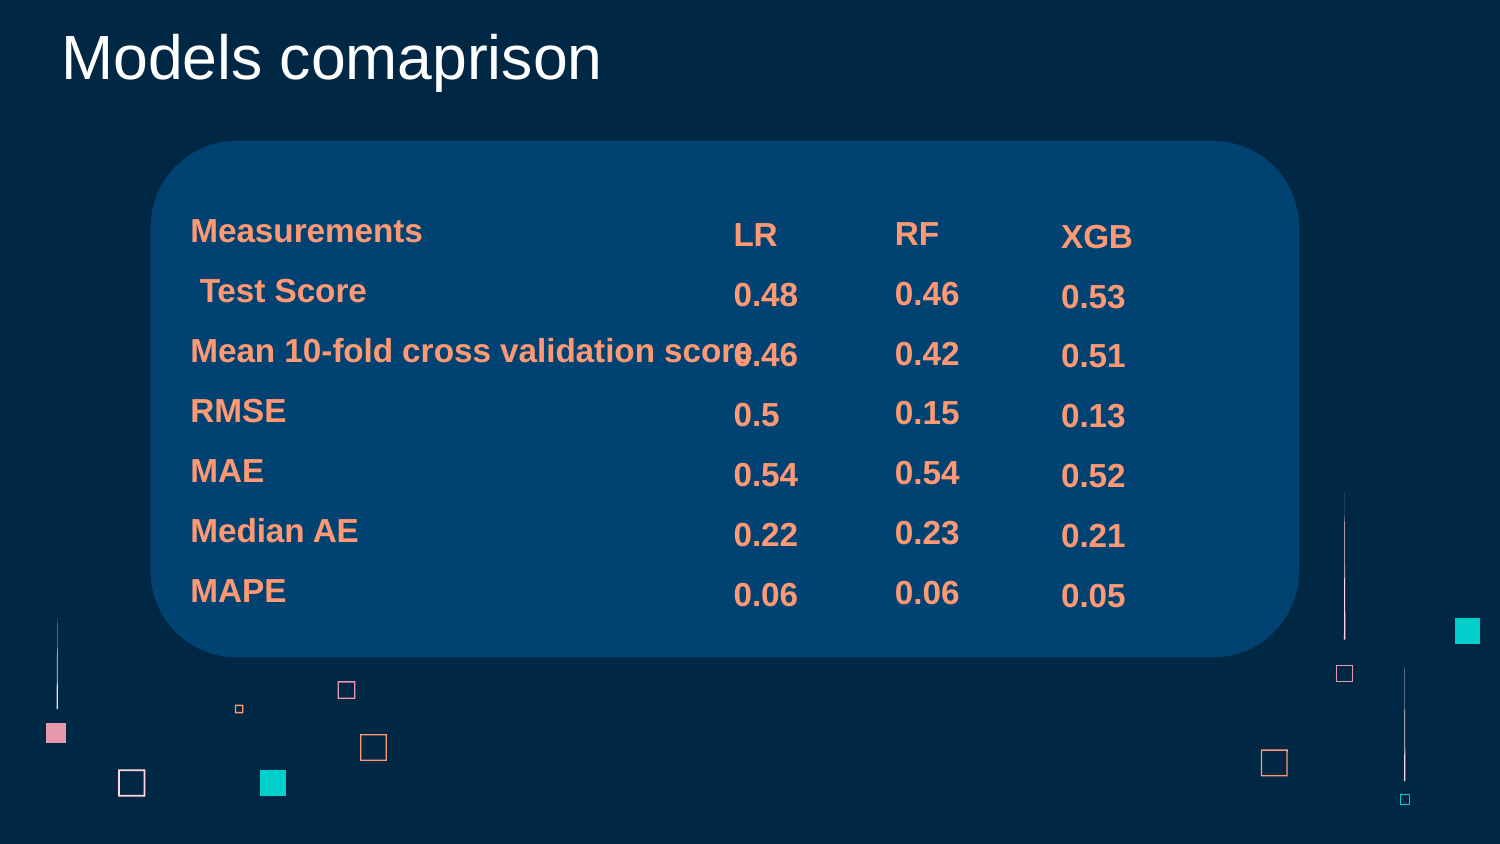

# Models comaprison
Measurements
 Test Score
Mean 10-fold cross validation score
RMSE
MAE
Median AE
MAPE
LR
0.48
0.46
0.5
0.54
0.22
0.06
RF
0.46
0.42
0.15
0.54
0.23
0.06
XGB
0.53
0.51
0.13
0.52
0.21
0.05